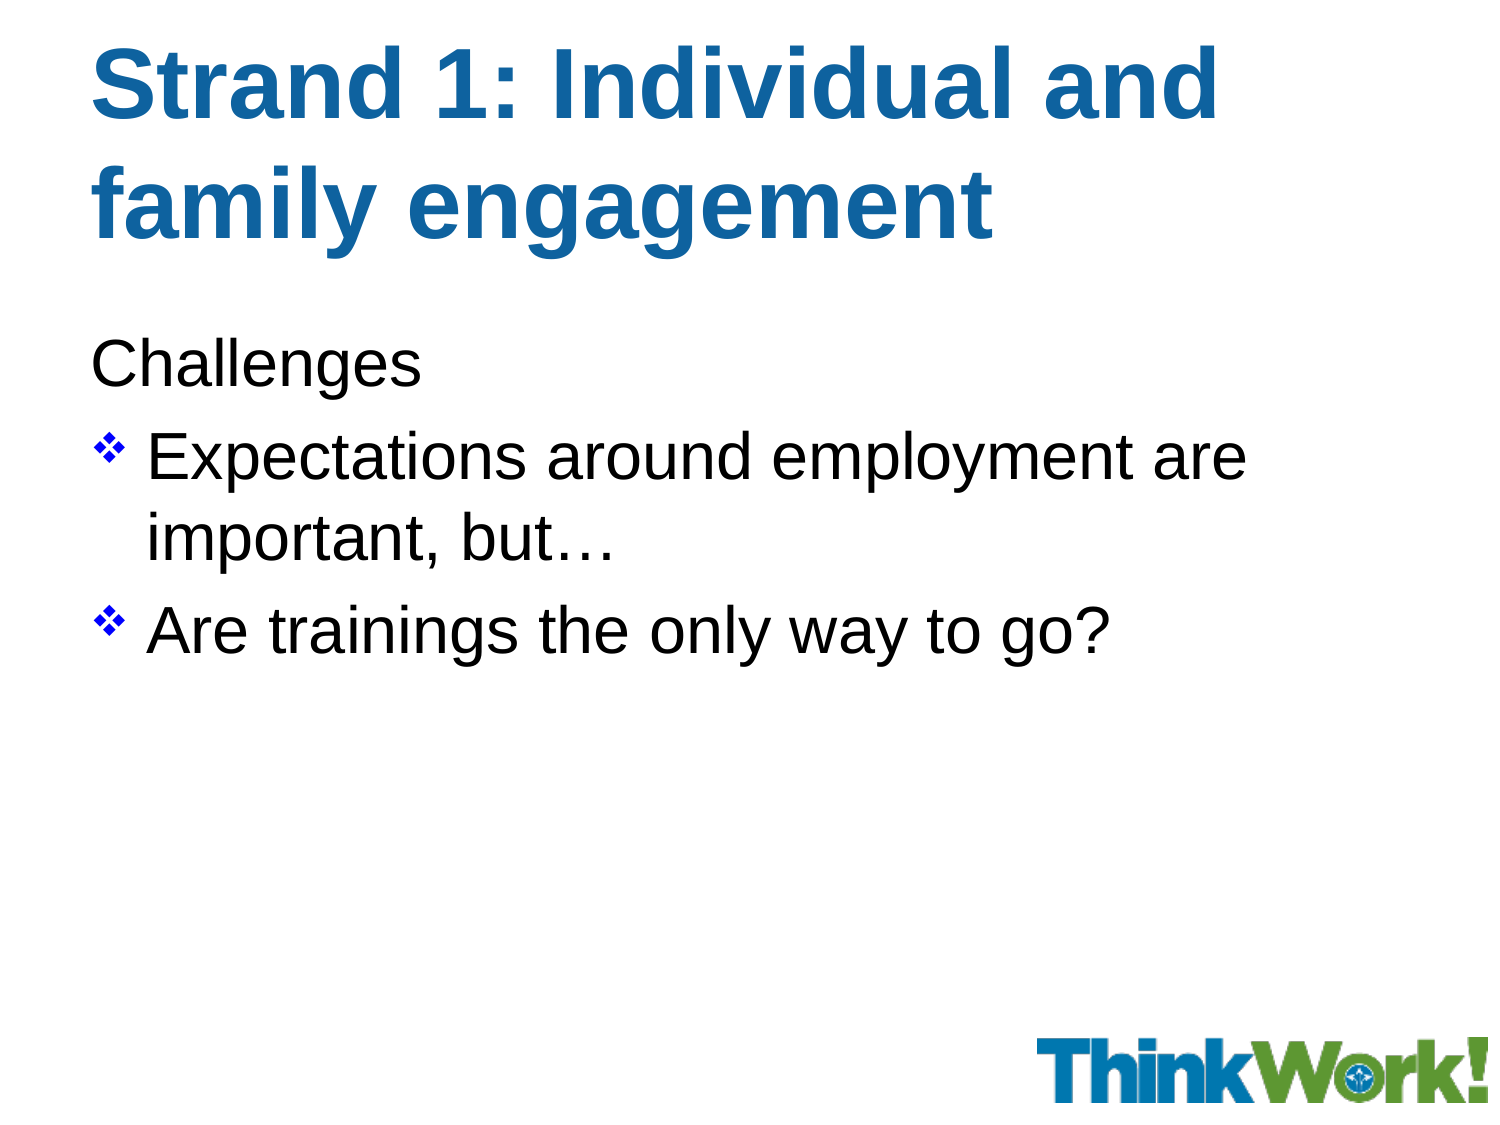

# Strand 1: Individual and family engagement
Challenges
Expectations around employment are important, but…
Are trainings the only way to go?